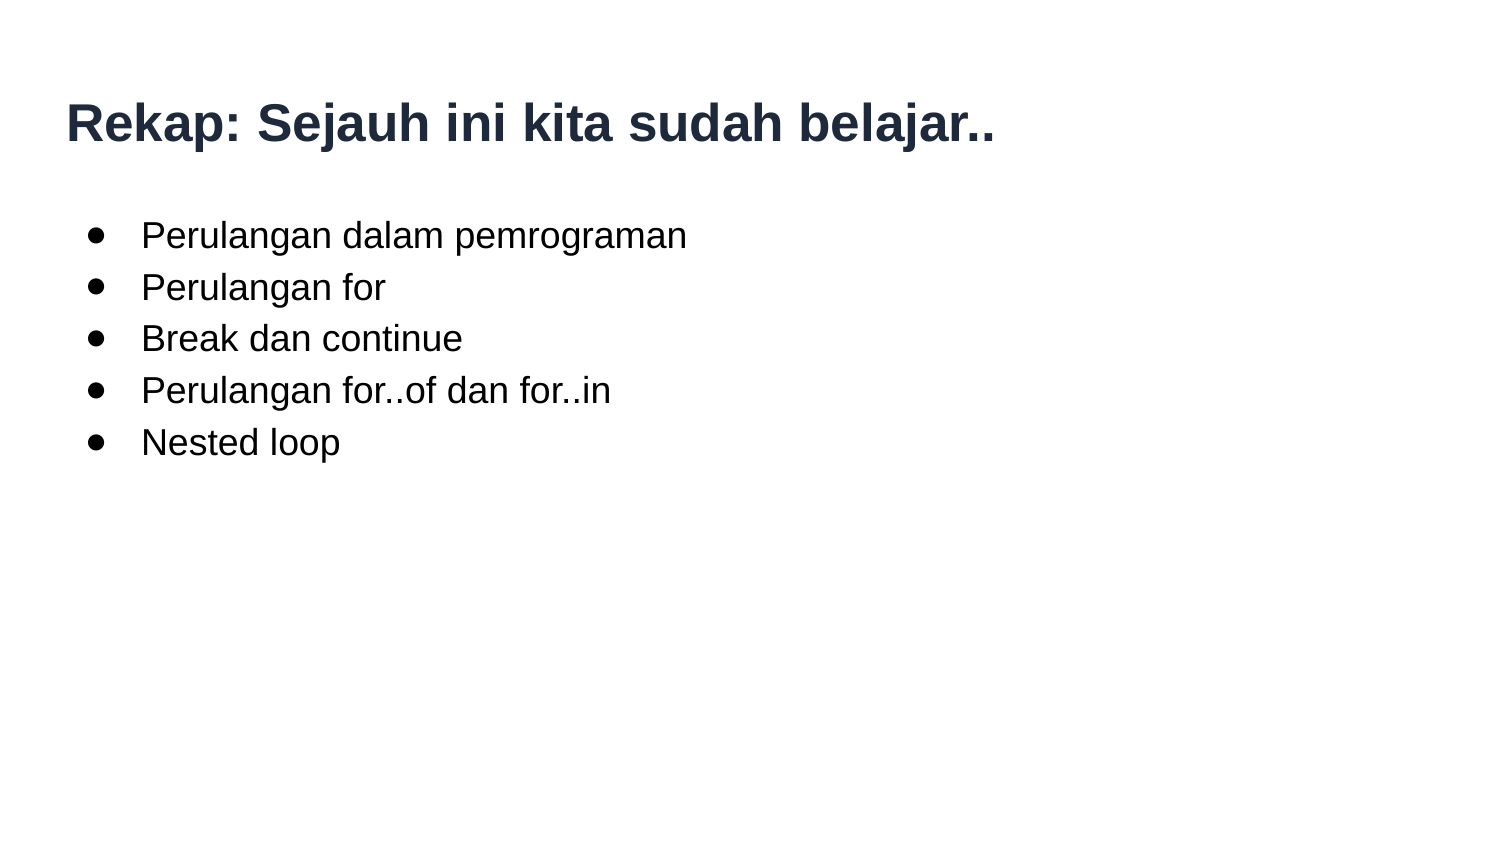

# Rekap: Sejauh ini kita sudah belajar..
Perulangan dalam pemrograman
Perulangan for
Break dan continue
Perulangan for..of dan for..in
Nested loop